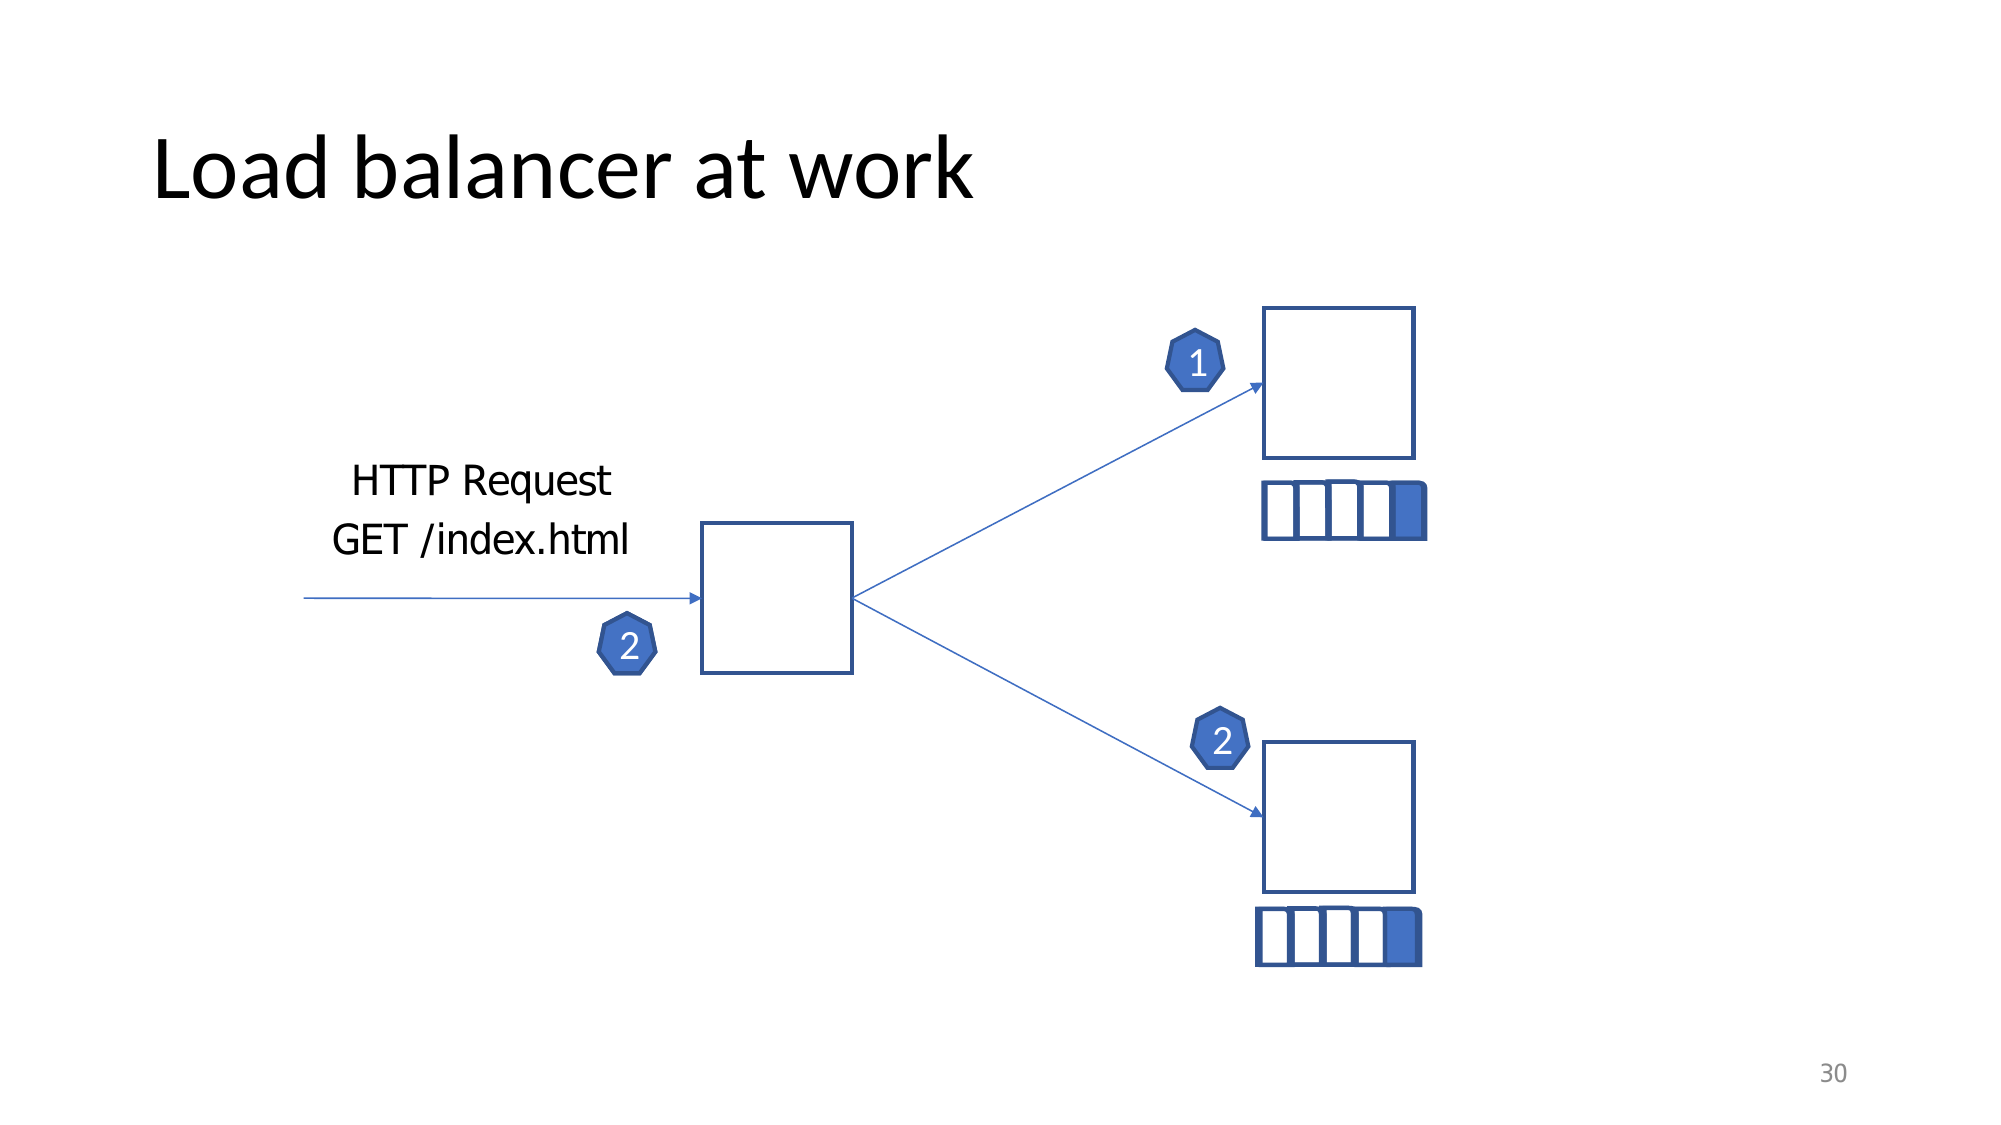

Load balancer at work

1

HTTP Request
GET /index.html

1
2
2

30